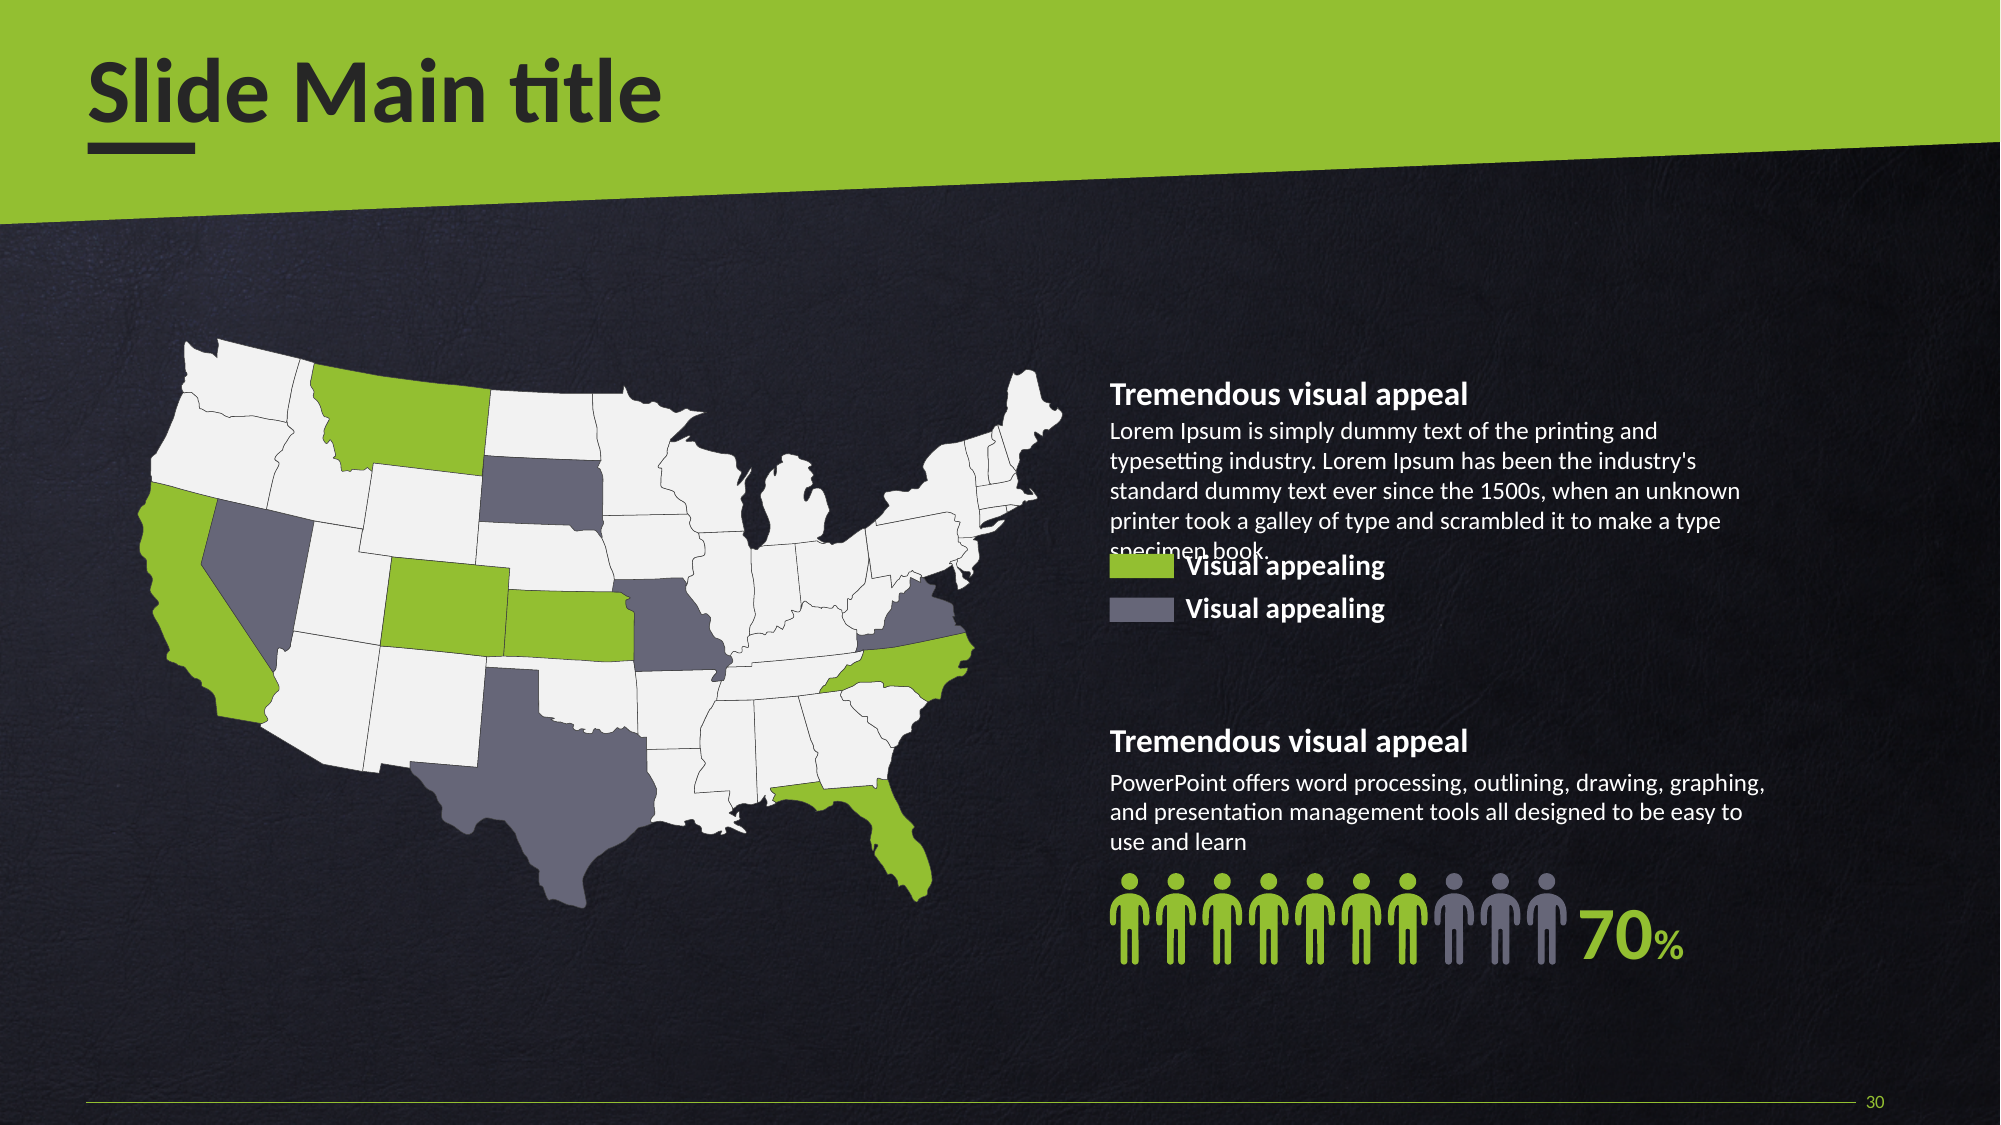

Slide Main title

Tremendous visual appeal
Lorem Ipsum is simply dummy text of the printing and typesetting industry. Lorem Ipsum has been the industry's standard dummy text ever since the 1500s, when an unknown printer took a galley of type and scrambled it to make a type specimen book.
Visual appealing

Visual appealing

Tremendous visual appeal
PowerPoint offers word processing, outlining, drawing, graphing, and presentation management tools all designed to be easy to use and learn

70%
30